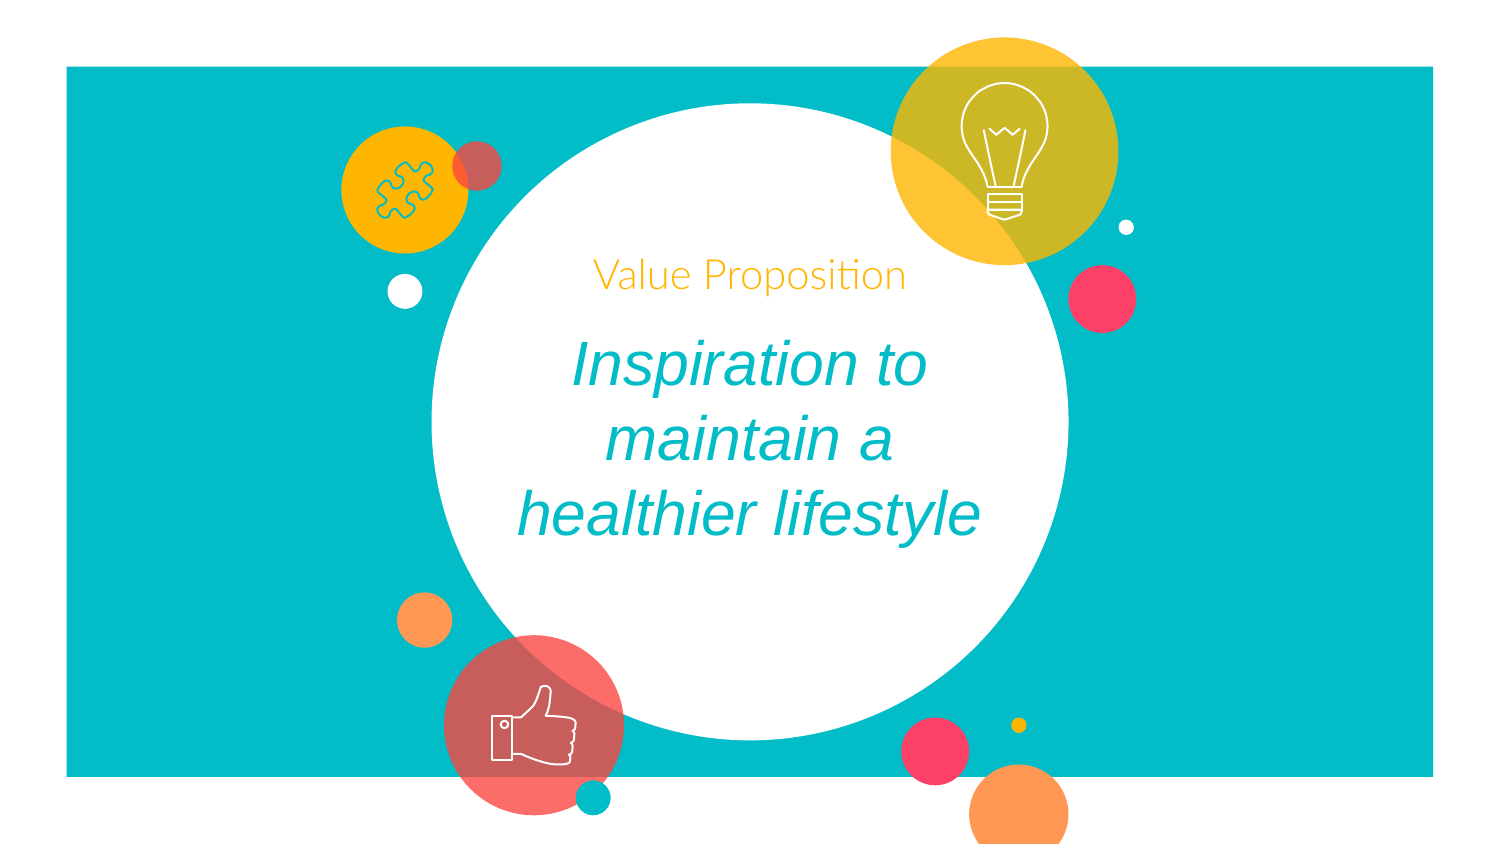

Value Proposition
# Inspiration to maintain a healthier lifestyle